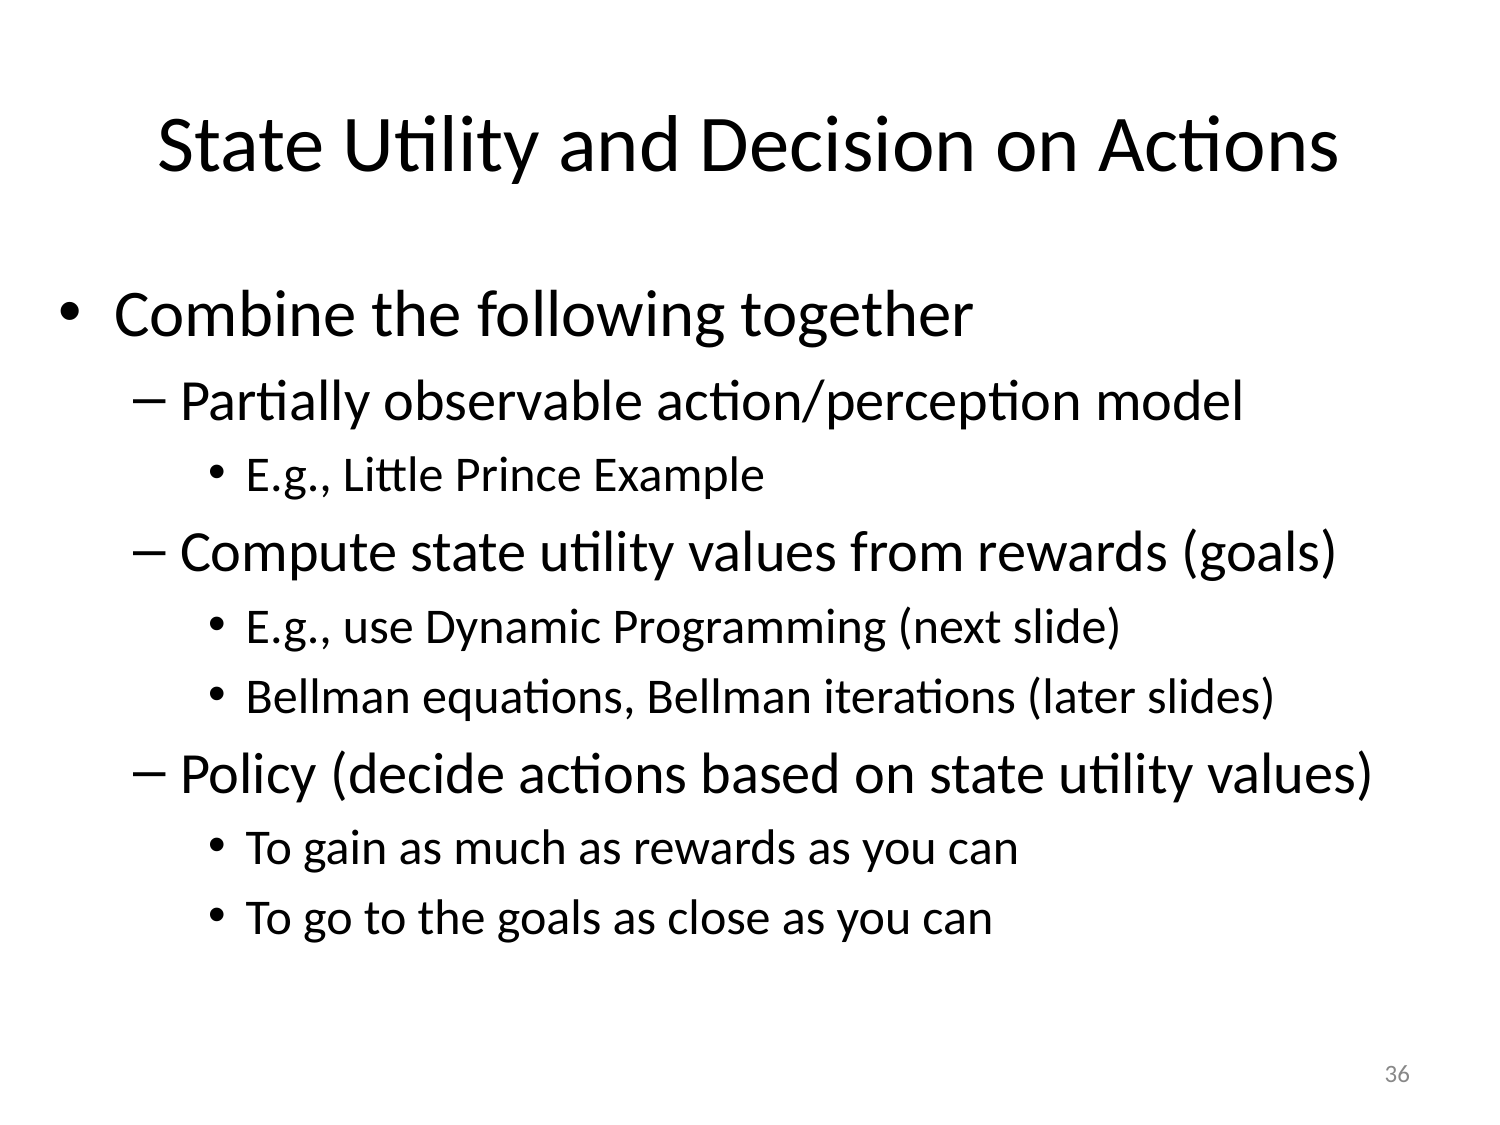

# State Utility and Decision on Actions
Combine the following together
Partially observable action/perception model
E.g., Little Prince Example
Compute state utility values from rewards (goals)
E.g., use Dynamic Programming (next slide)
Bellman equations, Bellman iterations (later slides)
Policy (decide actions based on state utility values)
To gain as much as rewards as you can
To go to the goals as close as you can
36